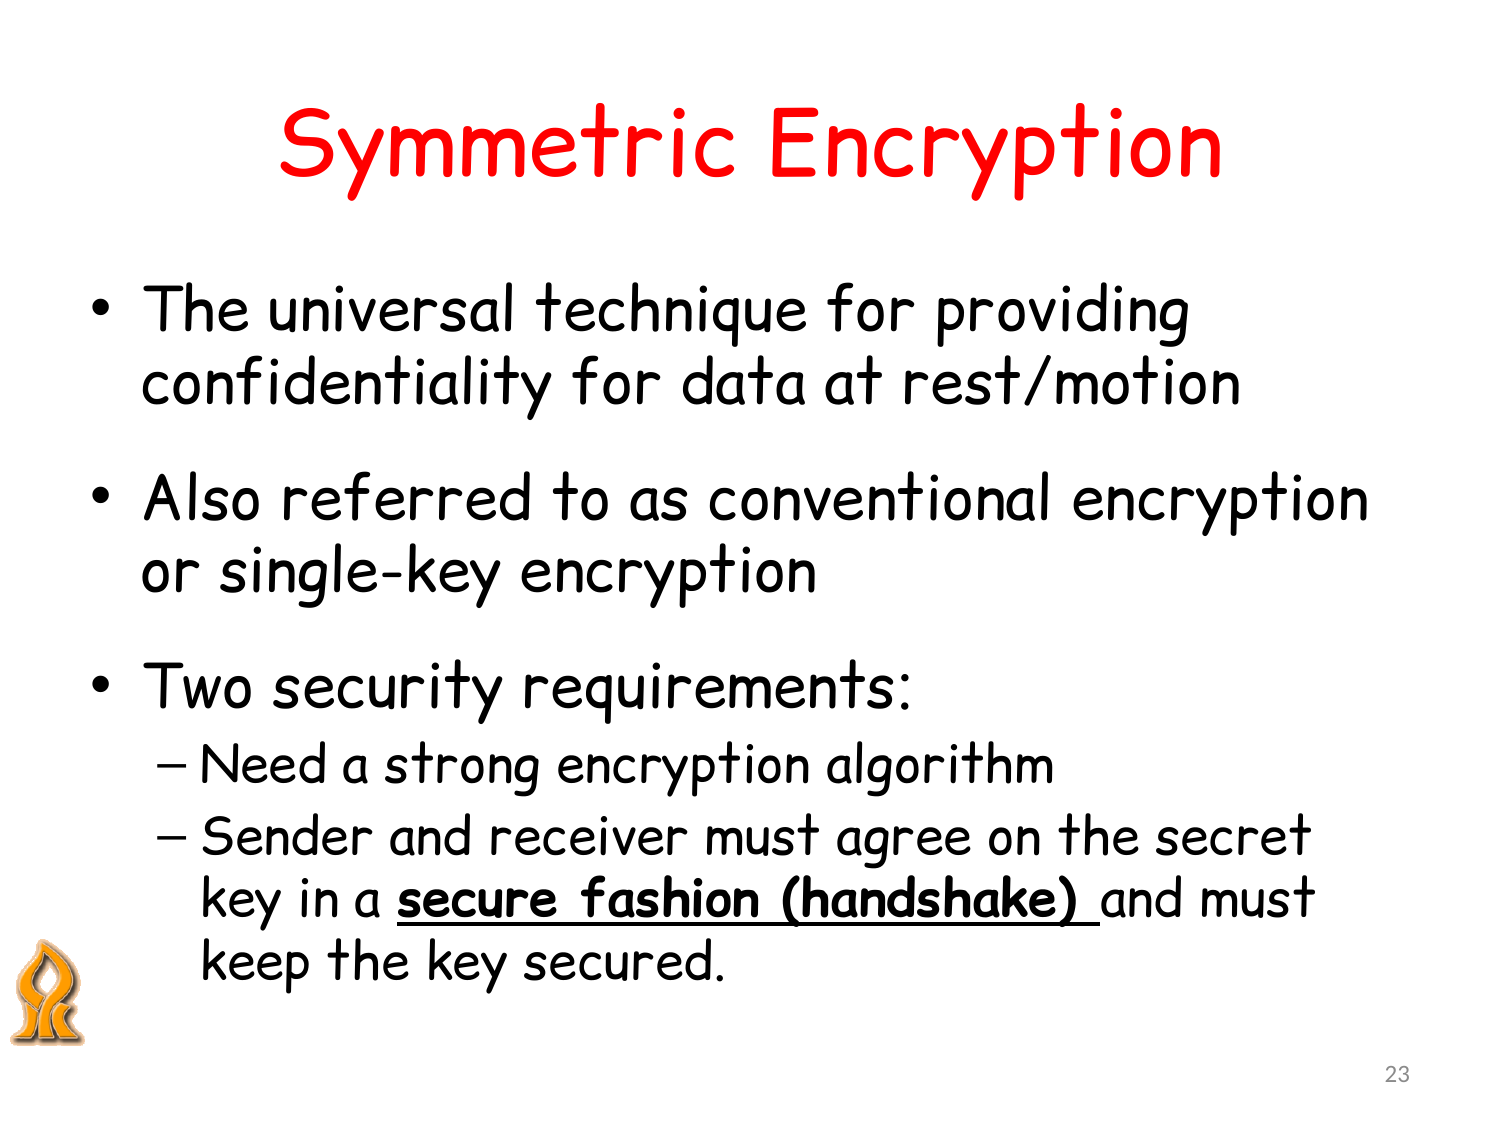

# Symmetric Encryption
The universal technique for providing confidentiality for data at rest/motion

Also referred to as conventional encryption or single-key encryption

Two security requirements:
Need a strong encryption algorithm
Sender and receiver must agree on the secret key in a secure fashion (handshake) and must keep the key secured.
23